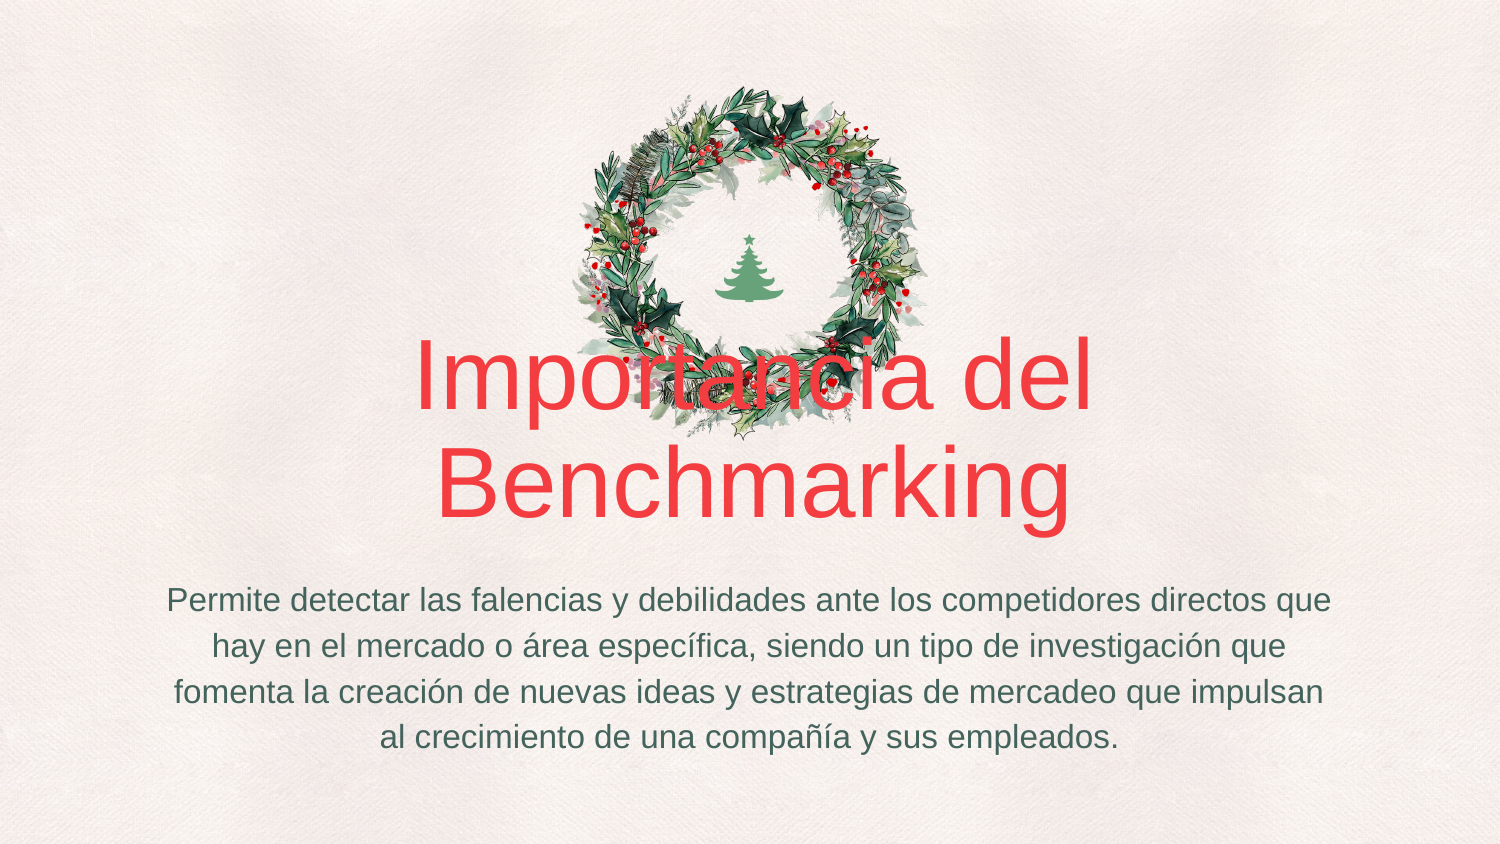

🎄
# Importancia del Benchmarking
Permite detectar las falencias y debilidades ante los competidores directos que hay en el mercado o área específica, siendo un tipo de investigación que fomenta la creación de nuevas ideas y estrategias de mercadeo que impulsan al crecimiento de una compañía y sus empleados.